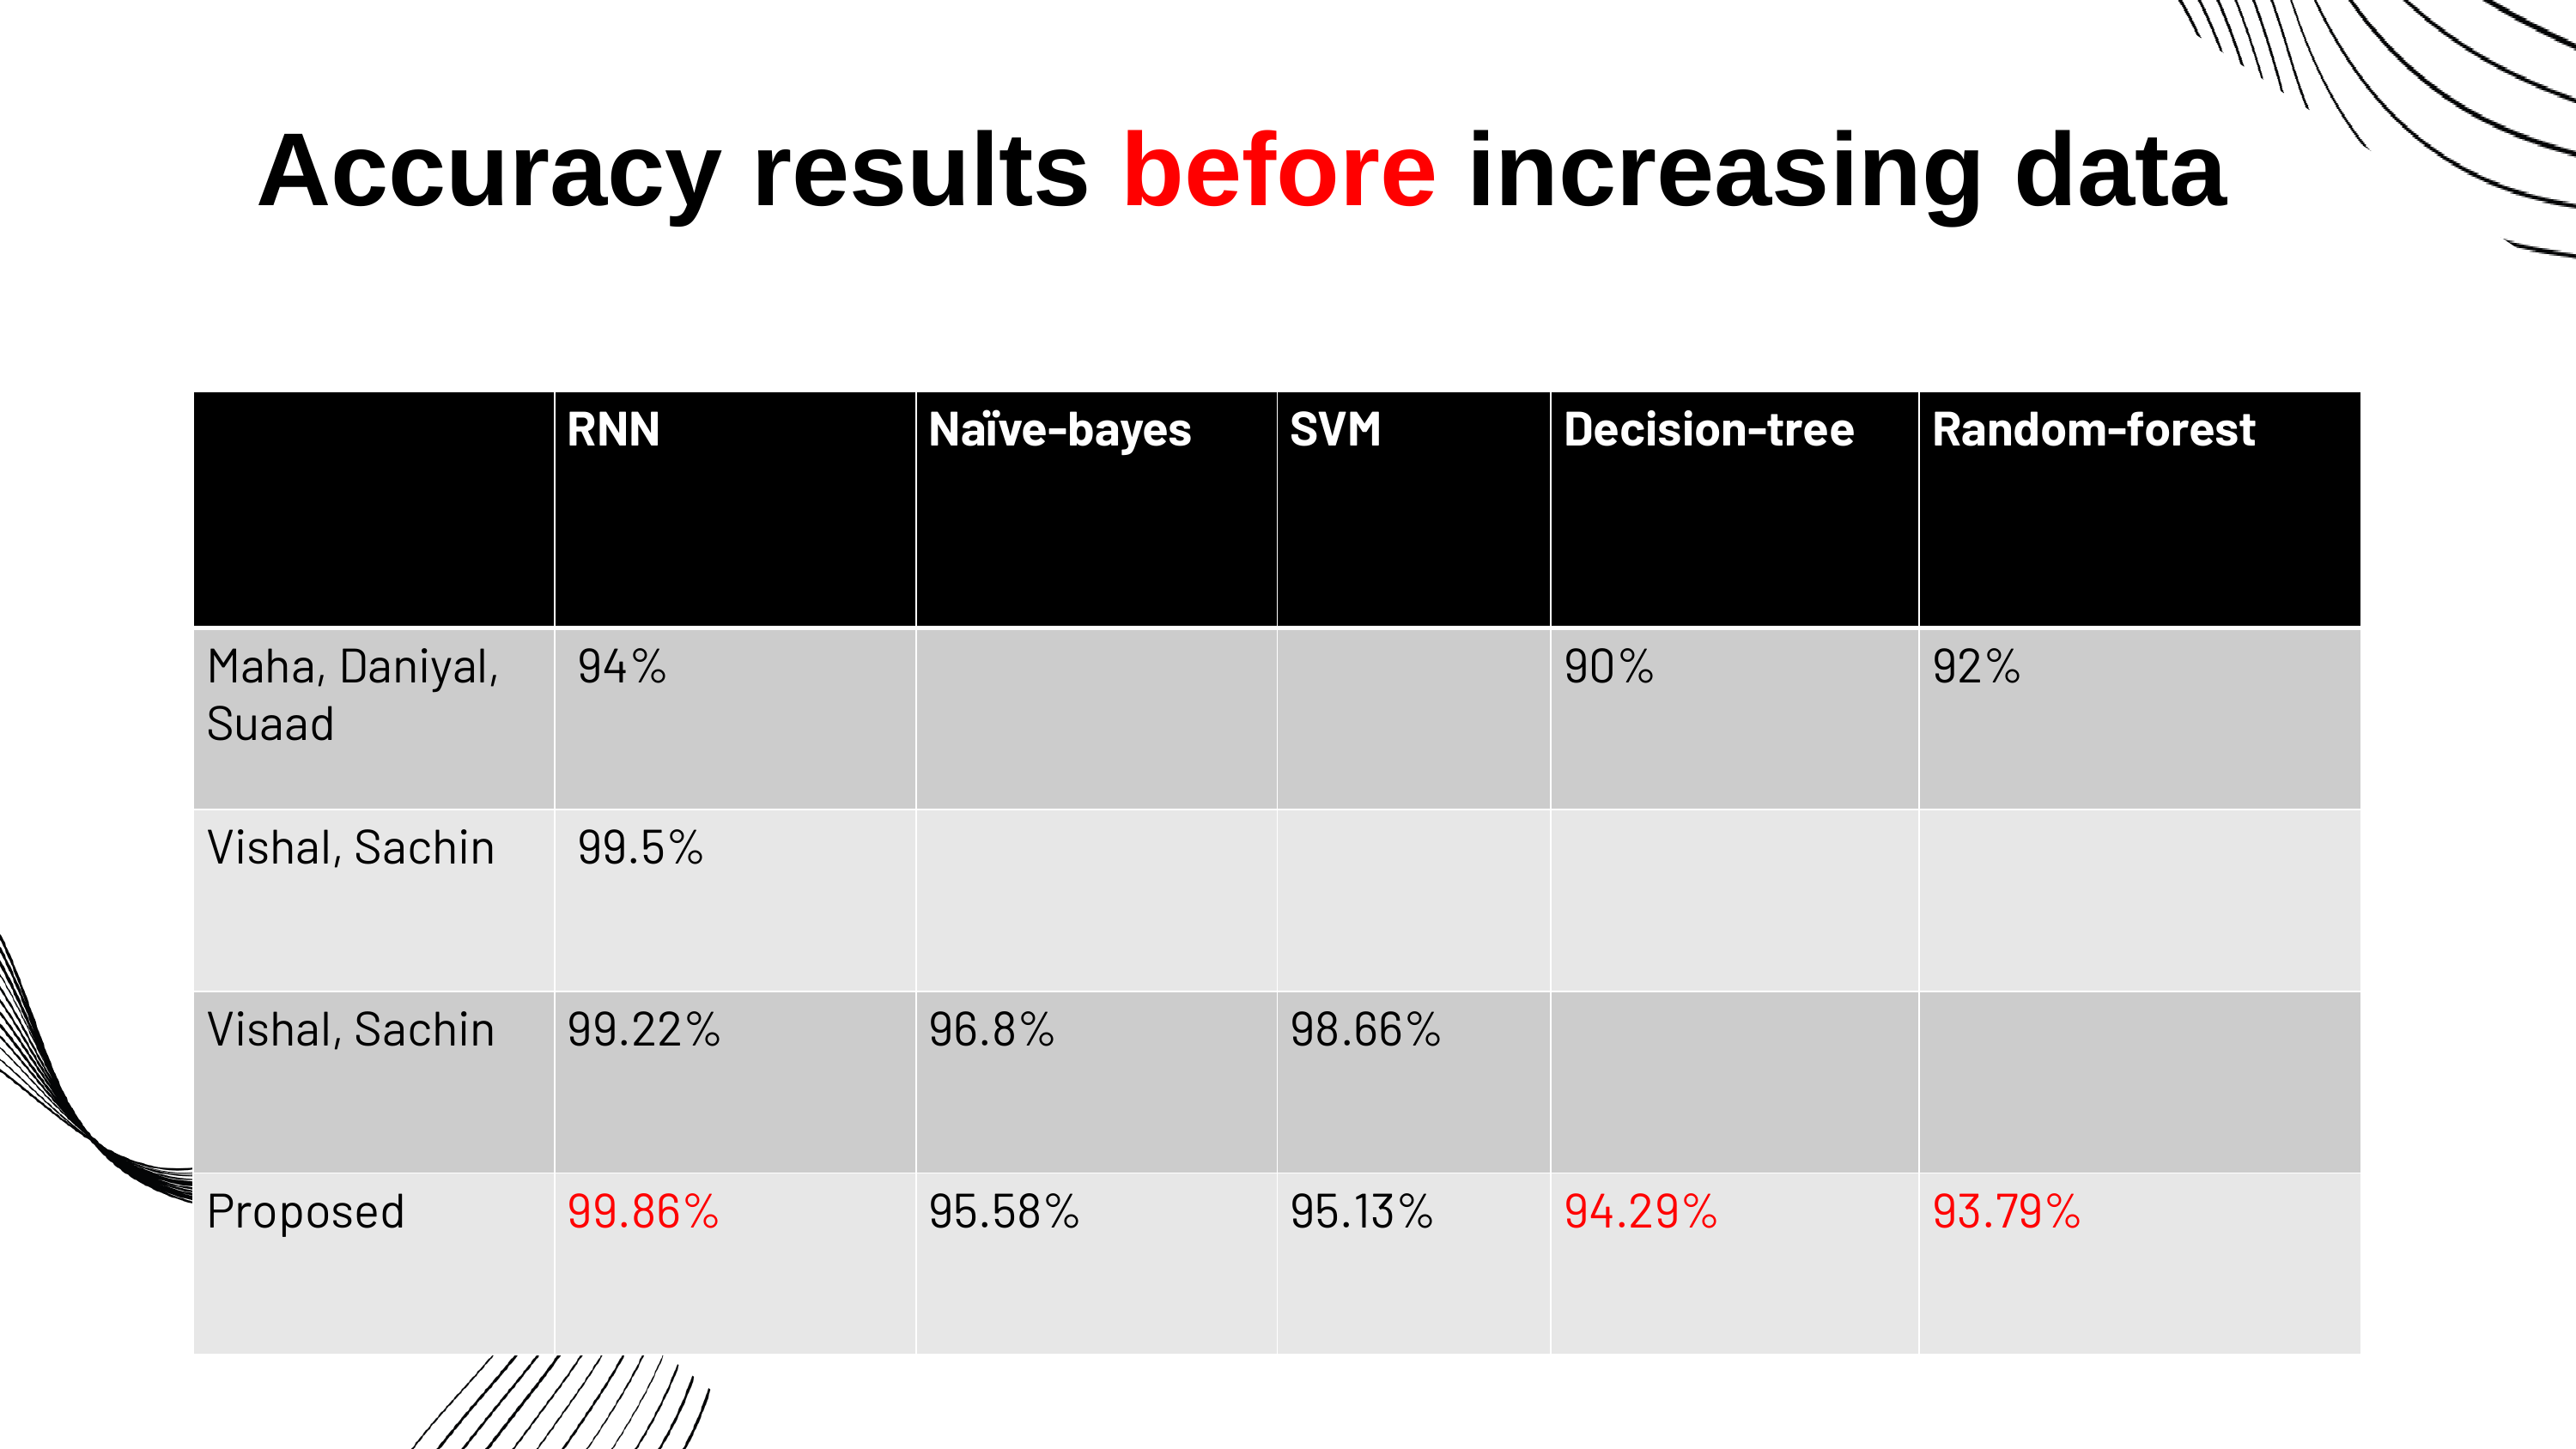

Accuracy results before increasing data
|  | RNN | Naïve-bayes | SVM | Decision-tree | Random-forest |
| --- | --- | --- | --- | --- | --- |
| Maha, Daniyal, Suaad | 94% |  |  | 90% | 92% |
| Vishal, Sachin | 99.5% |  |  |  |  |
| Vishal, Sachin | 99.22% | 96.8% | 98.66% |  |  |
| Proposed | 99.86% | 95.58% | 95.13% | 94.29% | 93.79% |